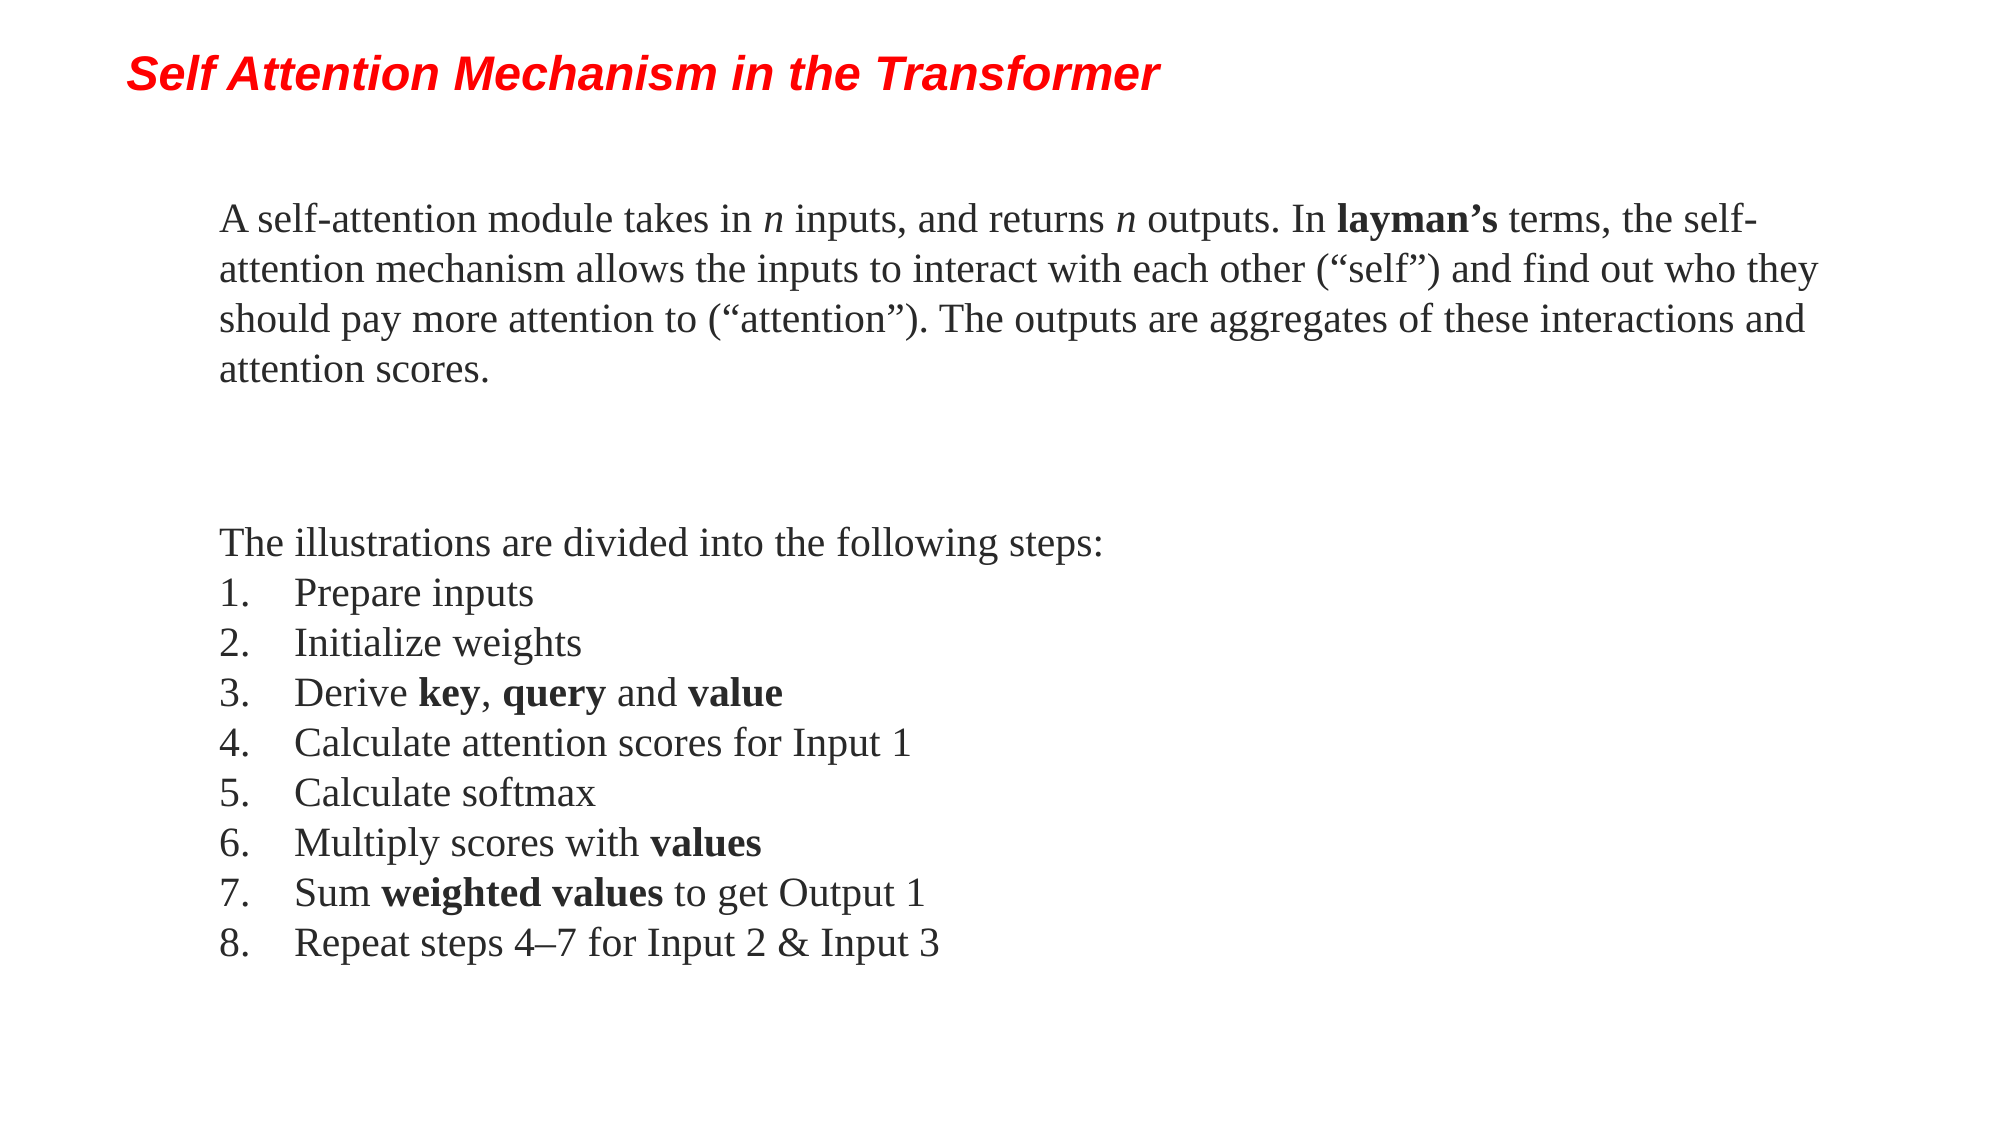

# Self Attention Mechanism in the Transformer
A self-attention module takes in n inputs, and returns n outputs. In layman’s terms, the self-attention mechanism allows the inputs to interact with each other (“self”) and find out who they should pay more attention to (“attention”). The outputs are aggregates of these interactions and attention scores.
The illustrations are divided into the following steps:
Prepare inputs
Initialize weights
Derive key, query and value
Calculate attention scores for Input 1
Calculate softmax
Multiply scores with values
Sum weighted values to get Output 1
Repeat steps 4–7 for Input 2 & Input 3
10